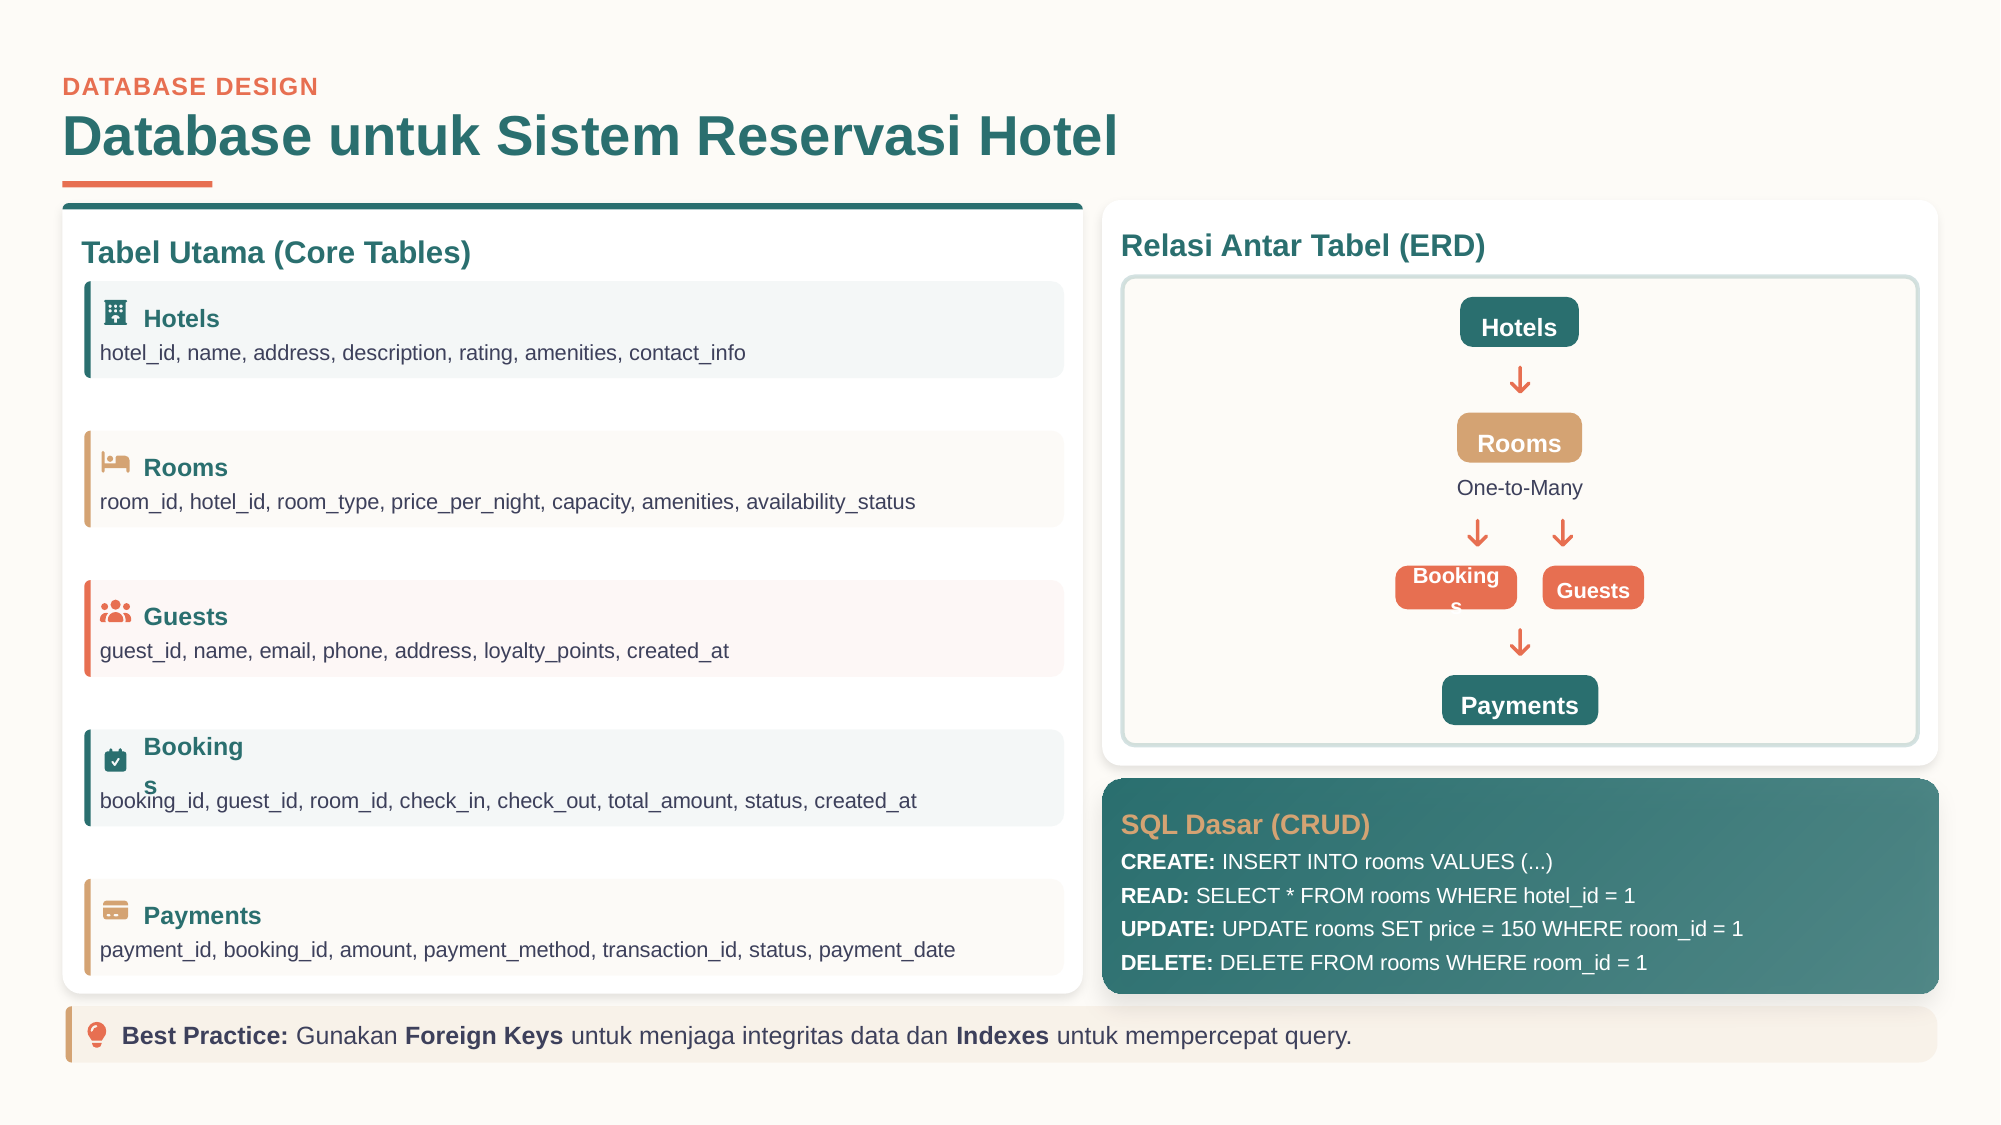

DATABASE DESIGN
Database untuk Sistem Reservasi Hotel

Relasi Antar Tabel (ERD)
Tabel Utama (Core Tables)

Hotels
Hotels

hotel_id, name, address, description, rating, amenities, contact_info

Rooms

Rooms

One-to-Many
room_id, hotel_id, room_type, price_per_night, capacity, amenities, availability_status

Bookings

Guests

Guests

guest_id, name, email, phone, address, loyalty_points, created_at
Payments

Bookings

booking_id, guest_id, room_id, check_in, check_out, total_amount, status, created_at
SQL Dasar (CRUD)
CREATE: INSERT INTO rooms VALUES (...)

READ: SELECT * FROM rooms WHERE hotel_id = 1
Payments

UPDATE: UPDATE rooms SET price = 150 WHERE room_id = 1
payment_id, booking_id, amount, payment_method, transaction_id, status, payment_date
DELETE: DELETE FROM rooms WHERE room_id = 1

Best Practice: Gunakan Foreign Keys untuk menjaga integritas data dan Indexes untuk mempercepat query.